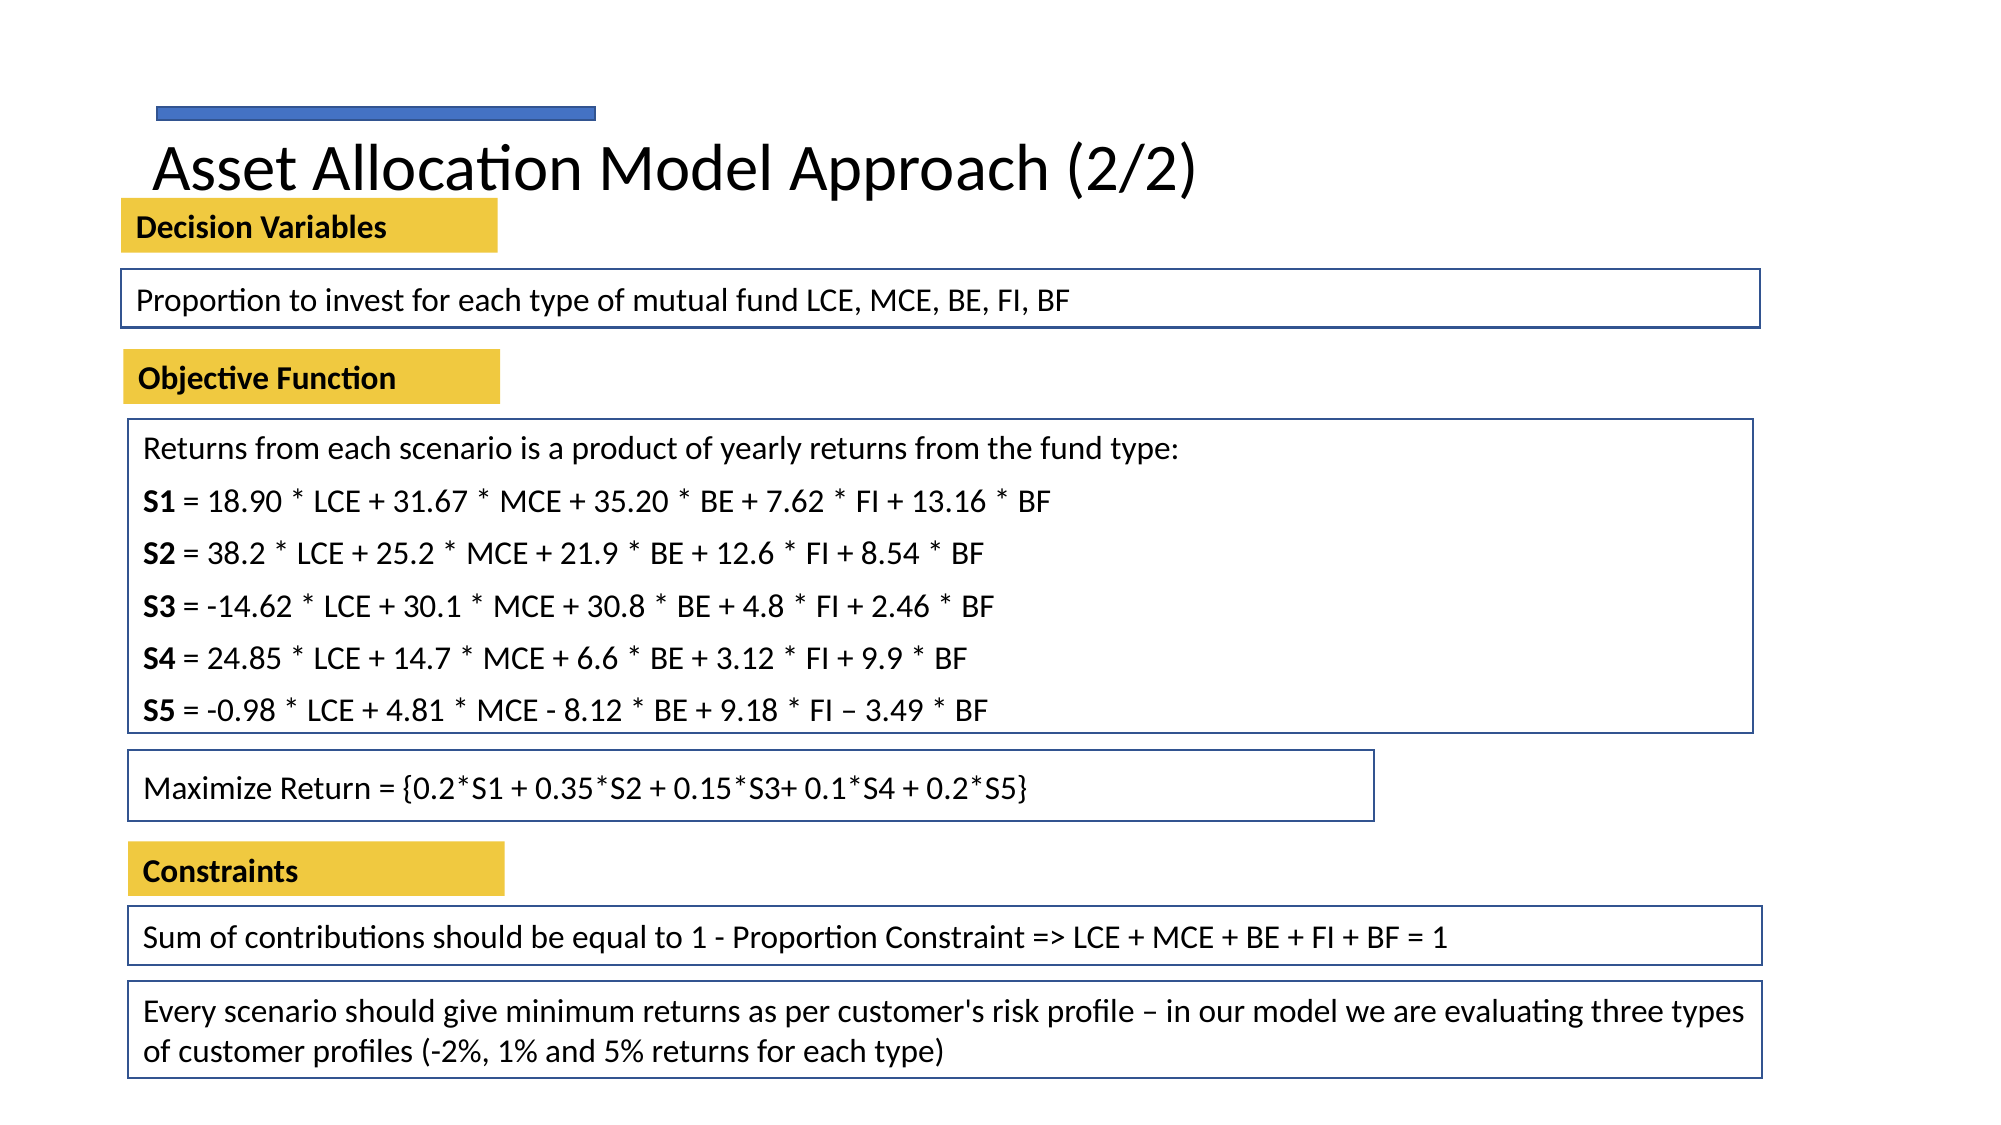

# Asset Allocation Model Approach (2/2)

Decision Variables
Proportion to invest for each type of mutual fund LCE, MCE, BE, FI, BF
Objective Function
Returns from each scenario is a product of yearly returns from the fund type:
S1 = 18.90 * LCE + 31.67 * MCE + 35.20 * BE + 7.62 * FI + 13.16 * BF
S2 = 38.2 * LCE + 25.2 * MCE + 21.9 * BE + 12.6 * FI + 8.54 * BF
S3 = -14.62 * LCE + 30.1 * MCE + 30.8 * BE + 4.8 * FI + 2.46 * BF
S4 = 24.85 * LCE + 14.7 * MCE + 6.6 * BE + 3.12 * FI + 9.9 * BF
S5 = -0.98 * LCE + 4.81 * MCE - 8.12 * BE + 9.18 * FI – 3.49 * BF

Maximize Return = {0.2*S1 + 0.35*S2 + 0.15*S3+ 0.1*S4 + 0.2*S5}
Constraints
Sum of contributions should be equal to 1 - Proportion Constraint => LCE + MCE + BE + FI + BF = 1
Every scenario should give minimum returns as per customer's risk profile – in our model we are evaluating three types of customer profiles (-2%, 1% and 5% returns for each type)